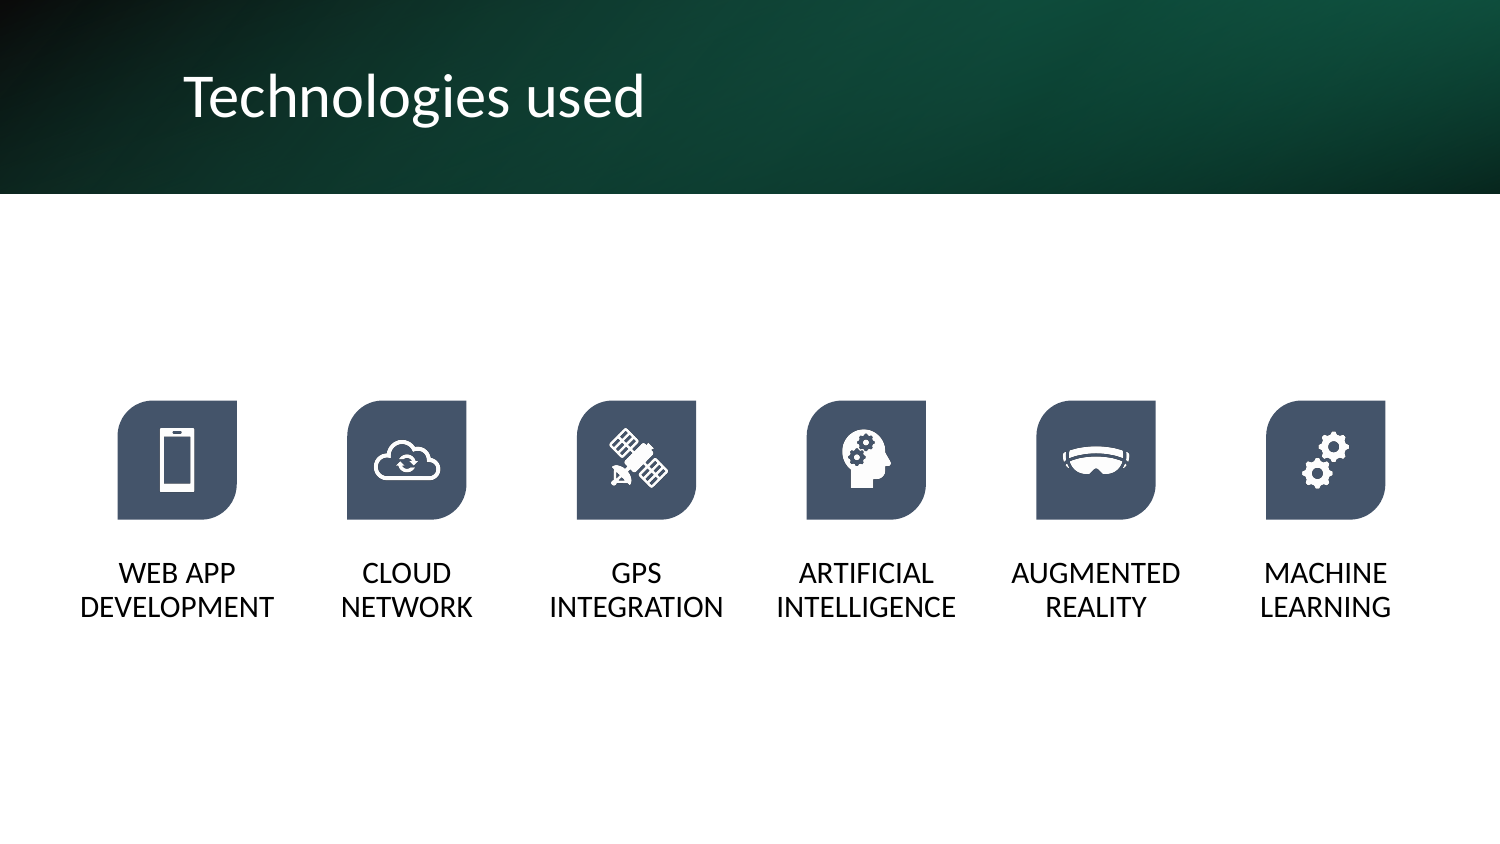

# Technologies used
Web App Development
Cloud Network
GPS integration
Artificial Intelligence
Augmented Reality
Machine Learning